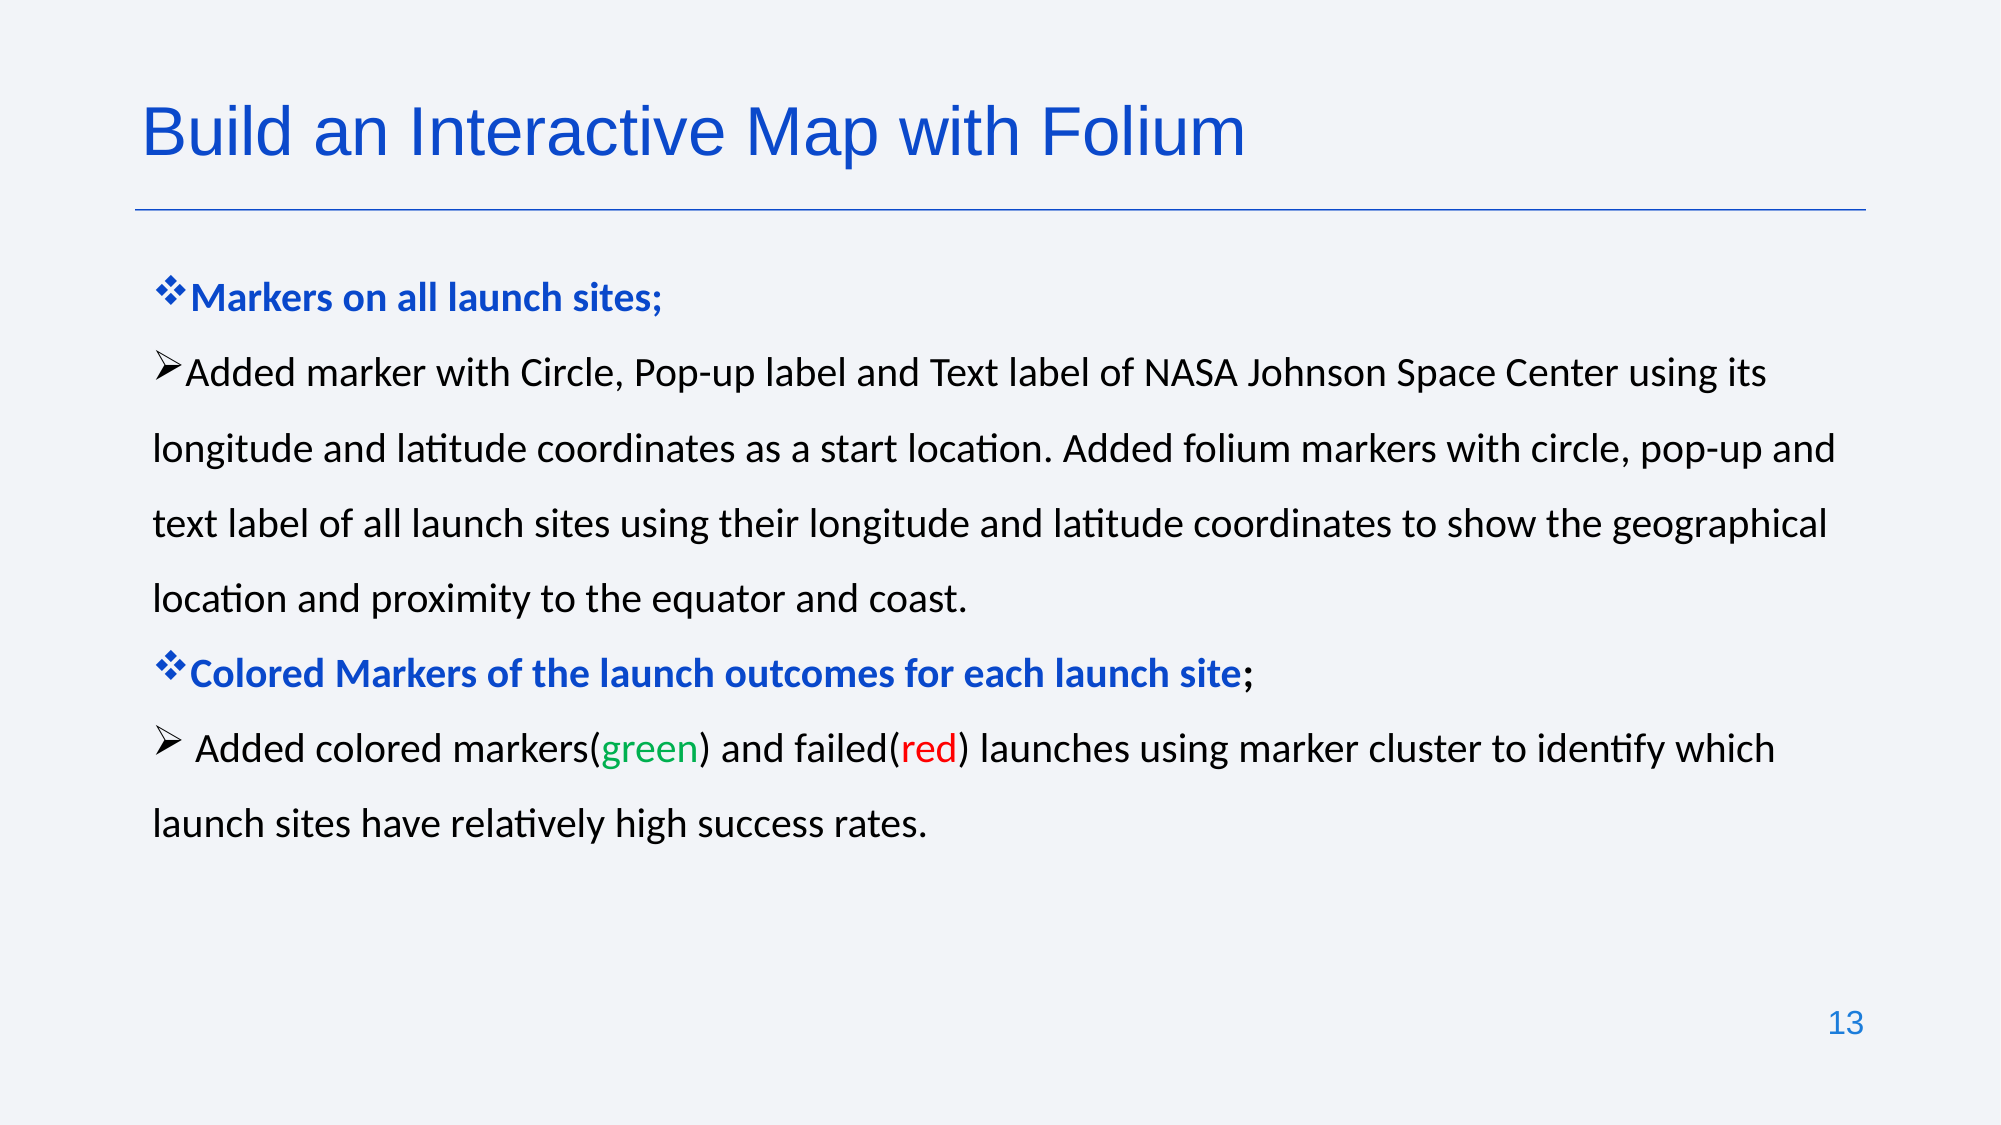

Build an Interactive Map with Folium
Markers on all launch sites;
Added marker with Circle, Pop-up label and Text label of NASA Johnson Space Center using its longitude and latitude coordinates as a start location. Added folium markers with circle, pop-up and text label of all launch sites using their longitude and latitude coordinates to show the geographical location and proximity to the equator and coast.
Colored Markers of the launch outcomes for each launch site;
 Added colored markers(green) and failed(red) launches using marker cluster to identify which launch sites have relatively high success rates.

13